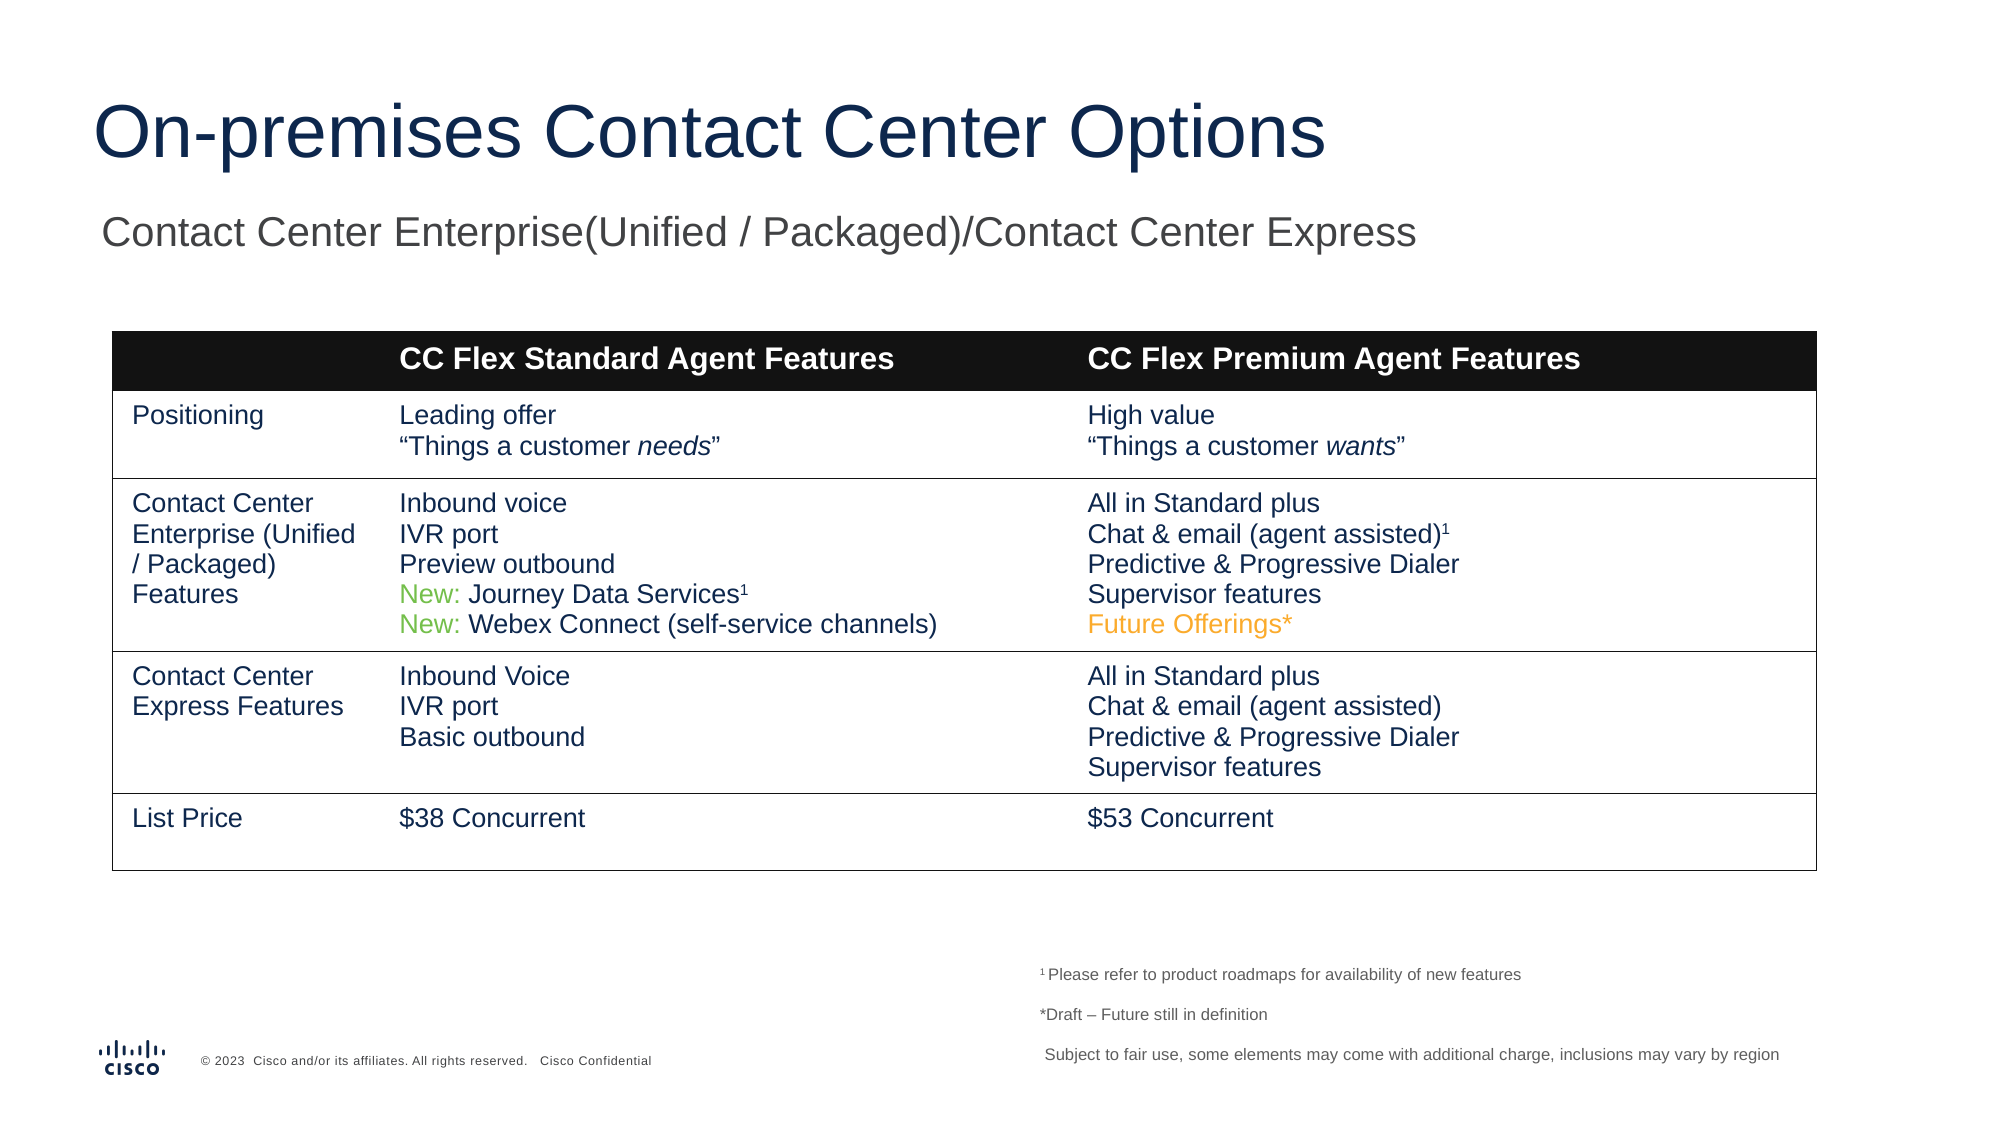

# On-premises Contact Center Options
Contact Center Enterprise(Unified / Packaged)/Contact Center Express
|  | CC Flex Standard Agent Features | CC Flex Premium Agent Features |
| --- | --- | --- |
| Positioning | Leading offer “Things a customer needs” | High value “Things a customer wants” |
| Contact Center Enterprise (Unified / Packaged) Features | Inbound voice IVR port Preview outbound New: Journey Data Services1 New: Webex Connect (self-service channels) | All in Standard plus Chat & email (agent assisted)1 Predictive & Progressive Dialer Supervisor features Future Offerings\* |
| Contact Center Express Features | Inbound Voice IVR port Basic outbound | All in Standard plus Chat & email (agent assisted) Predictive & Progressive Dialer Supervisor features |
| List Price | $38 Concurrent | $53 Concurrent |
1 Please refer to product roadmaps for availability of new features
*Draft – Future still in definition

 Subject to fair use, some elements may come with additional charge, inclusions may vary by region